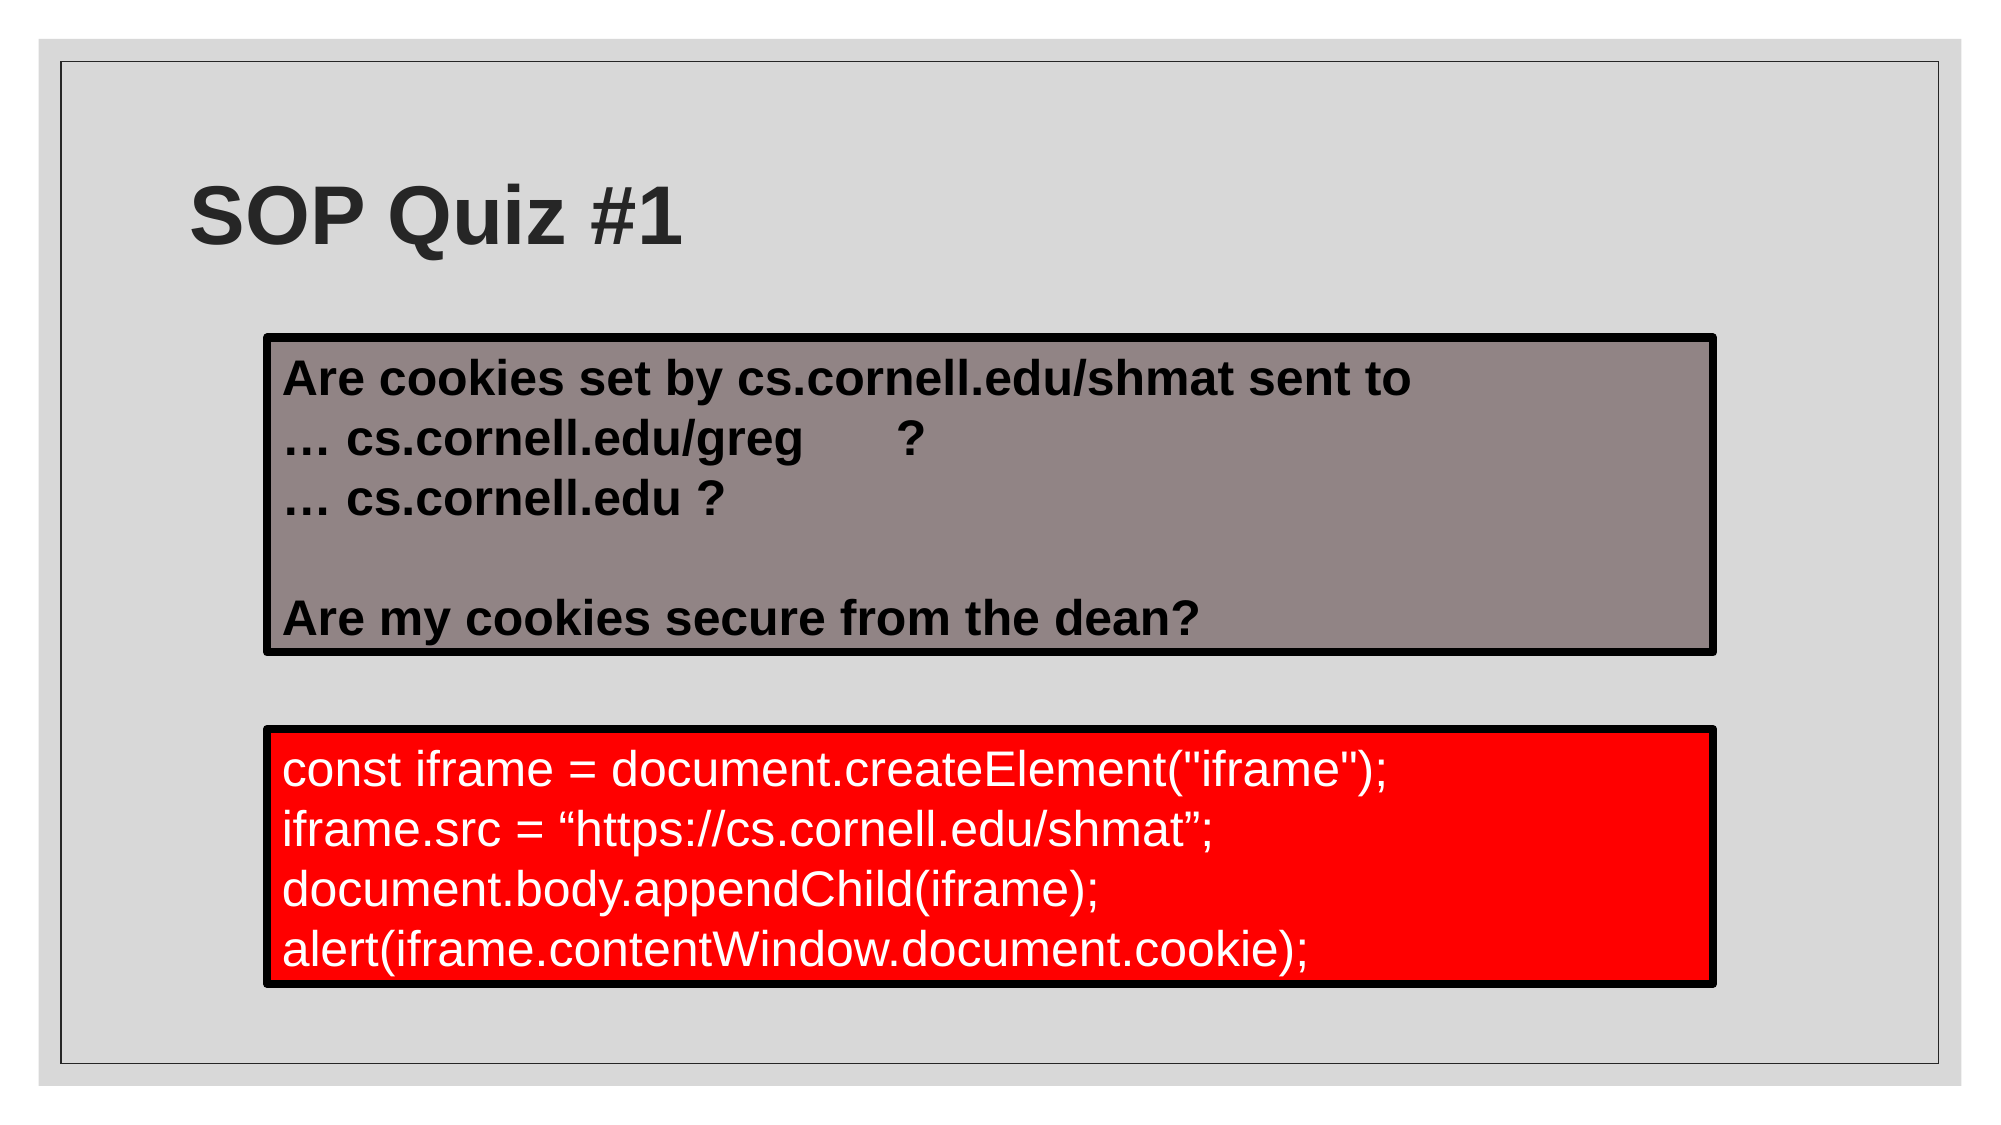

# SOP Quiz #1
Are cookies set by cs.cornell.edu/shmat sent to
… cs.cornell.edu/greg	 ?
… cs.cornell.edu ?

Are my cookies secure from the dean?

const iframe = document.createElement("iframe");
iframe.src = “https://cs.cornell.edu/shmat”;
document.body.appendChild(iframe);
alert(iframe.contentWindow.document.cookie);